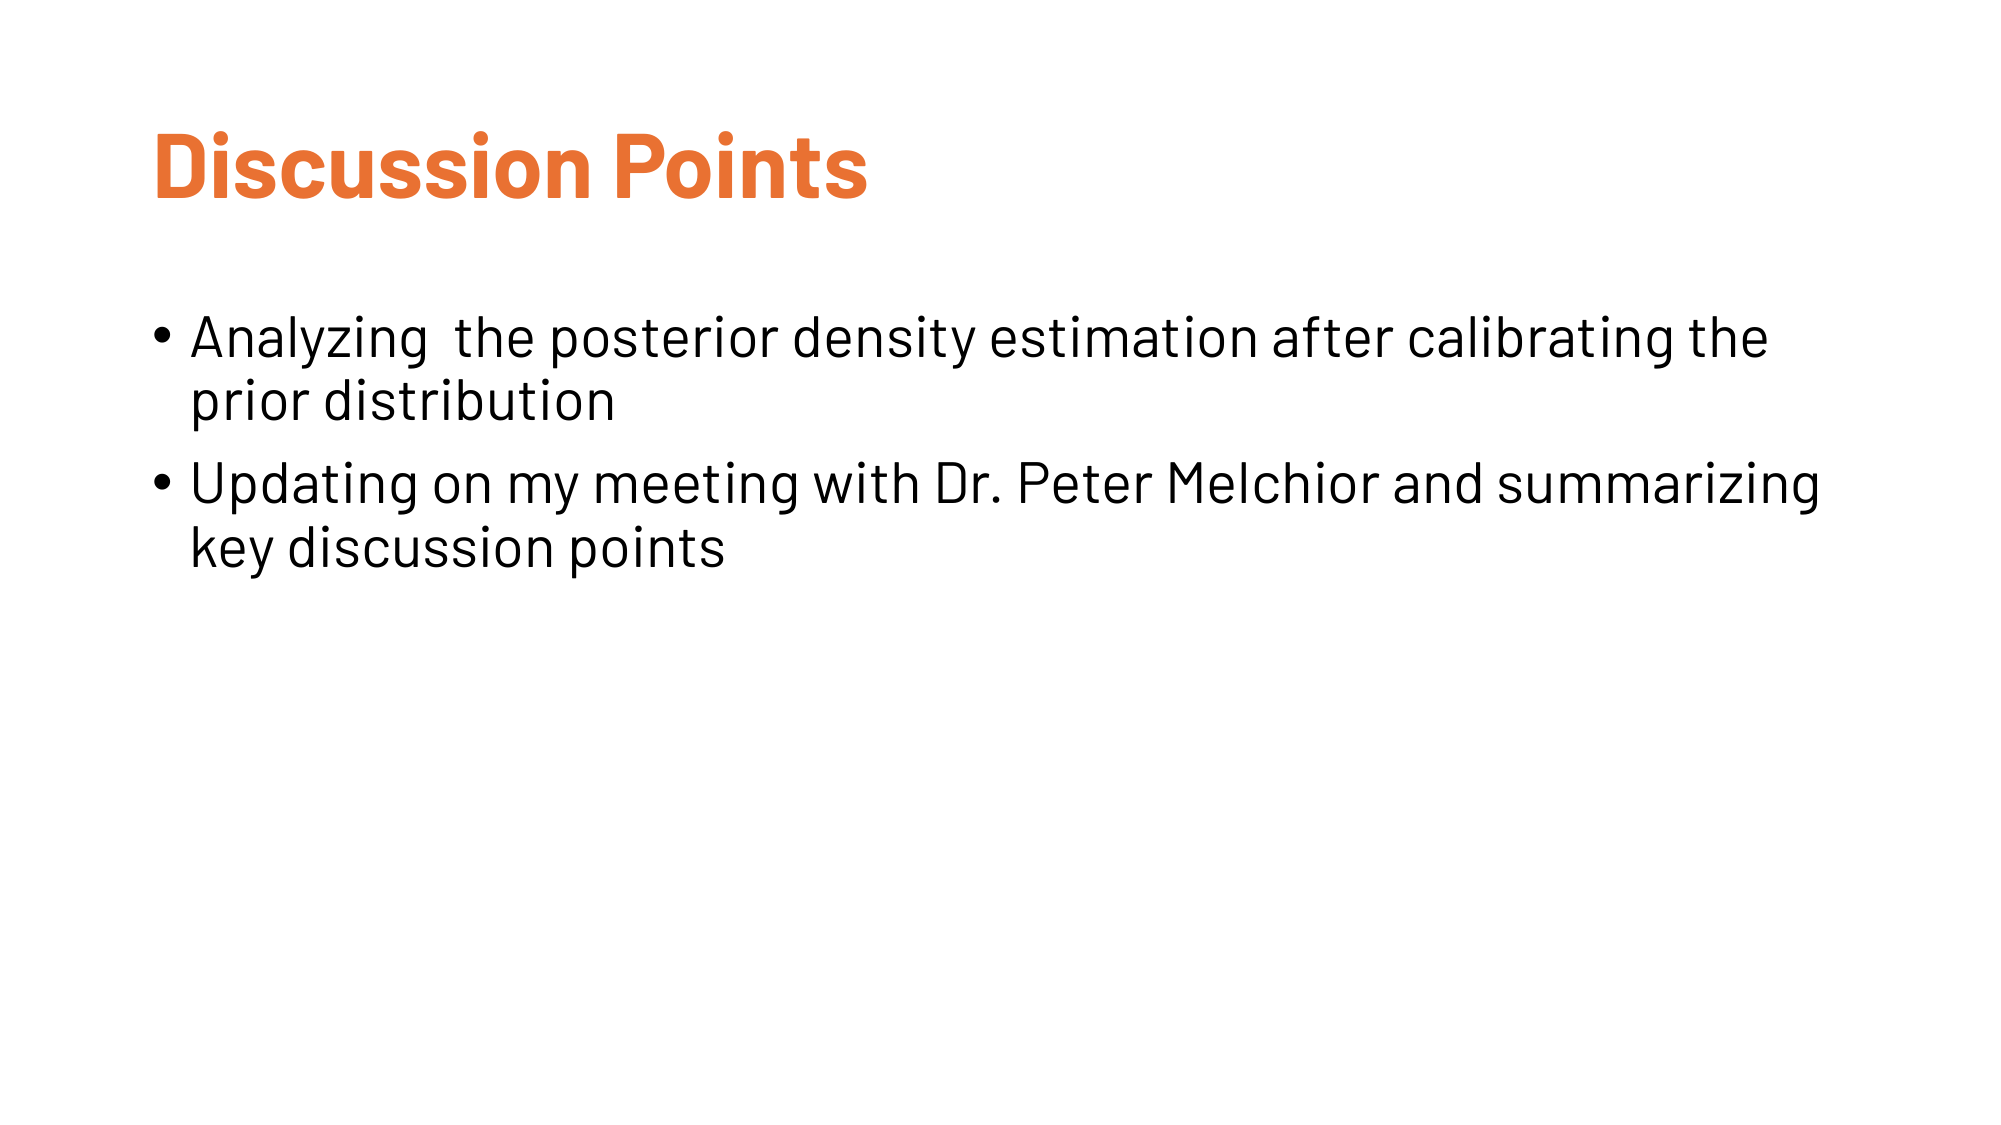

# Discussion Points
Analyzing  the posterior density estimation after calibrating the prior distribution
Updating on my meeting with Dr. Peter Melchior and summarizing key discussion points